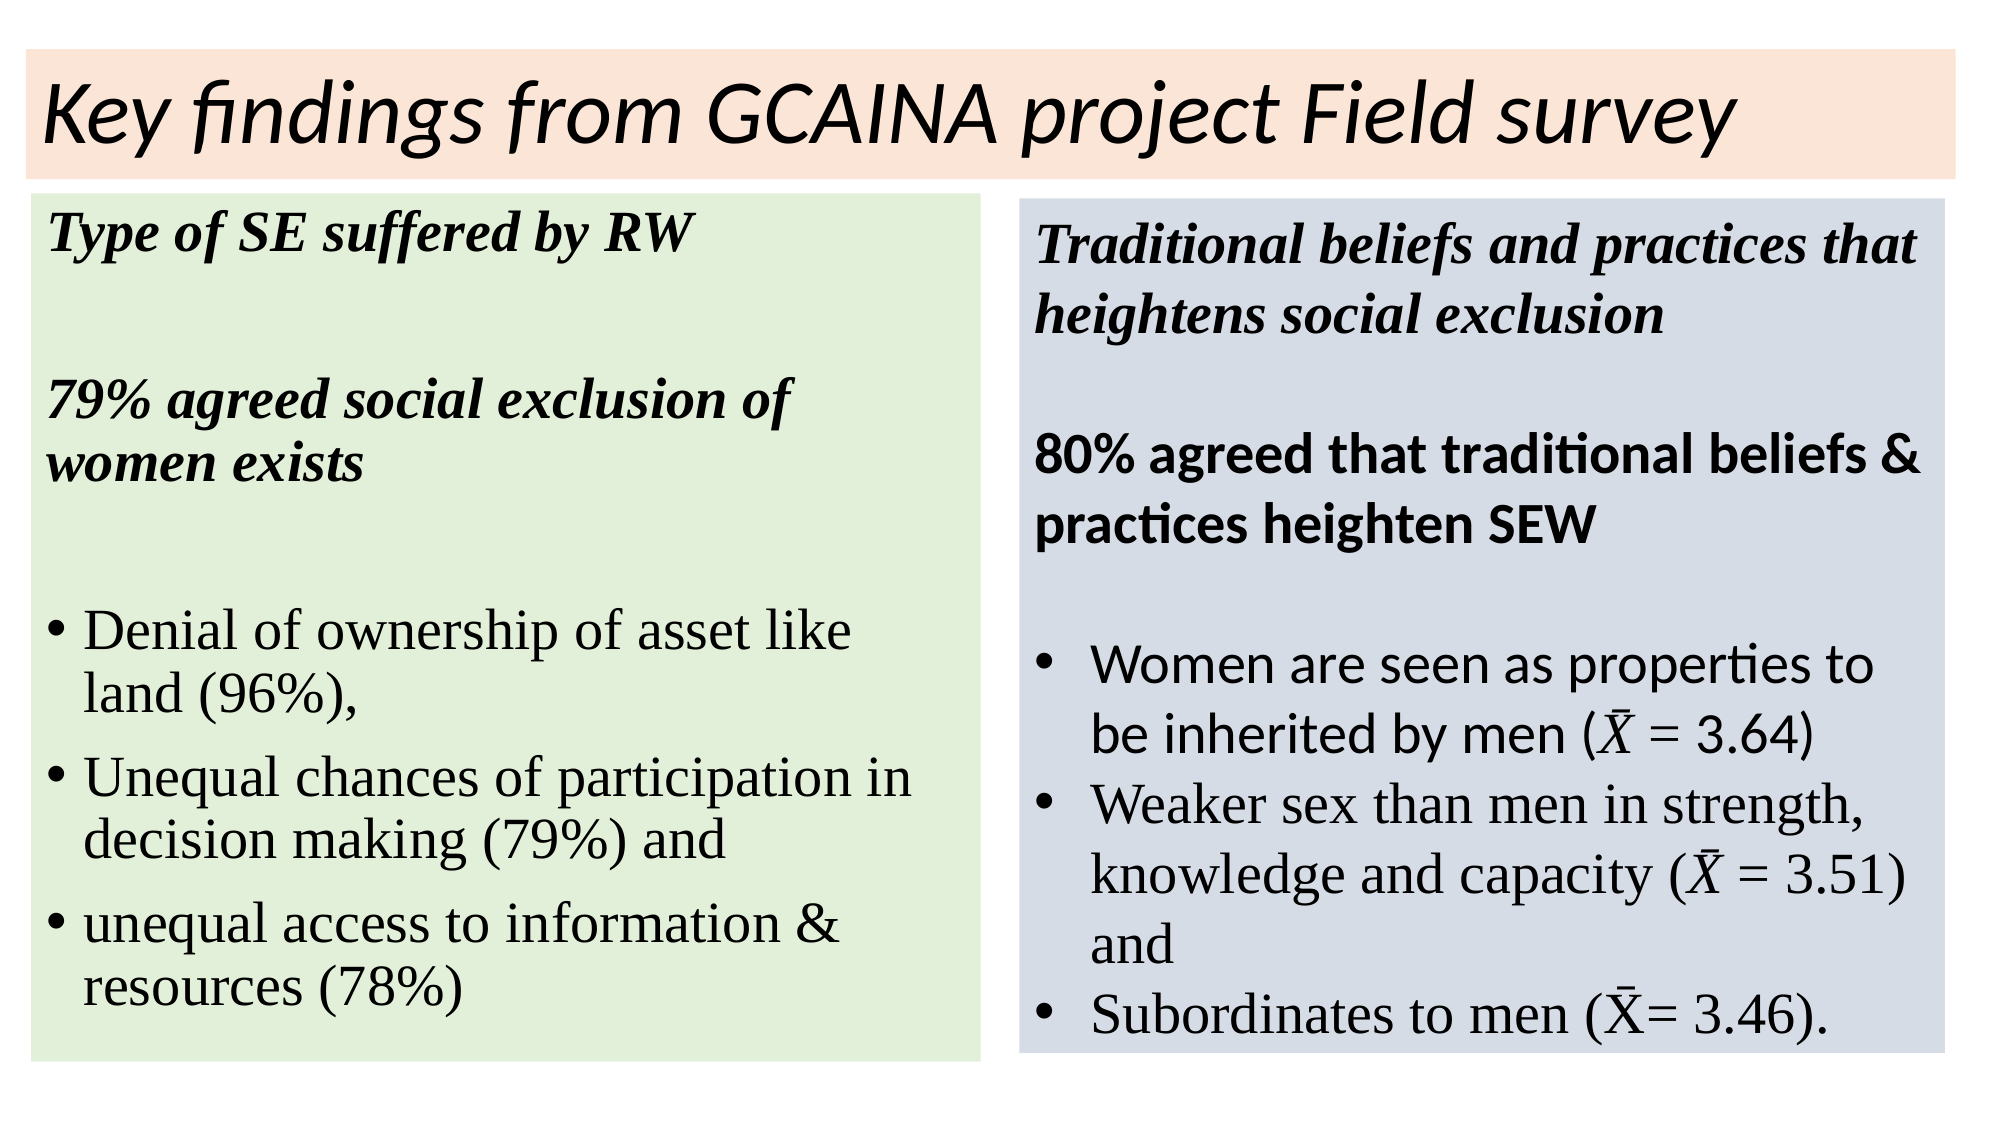

# Key findings from GCAINA project Field survey
Type of SE suffered by RW

79% agreed social exclusion of women exists

Denial of ownership of asset like land (96%),
Unequal chances of participation in decision making (79%) and
unequal access to information & resources (78%)

Traditional beliefs and practices that heightens social exclusion

80% agreed that traditional beliefs & practices heighten SEW

Women are seen as properties to be inherited by men (X̄ = 3.64)
Weaker sex than men in strength, knowledge and capacity (X̄ = 3.51) and
Subordinates to men (X̄= 3.46).